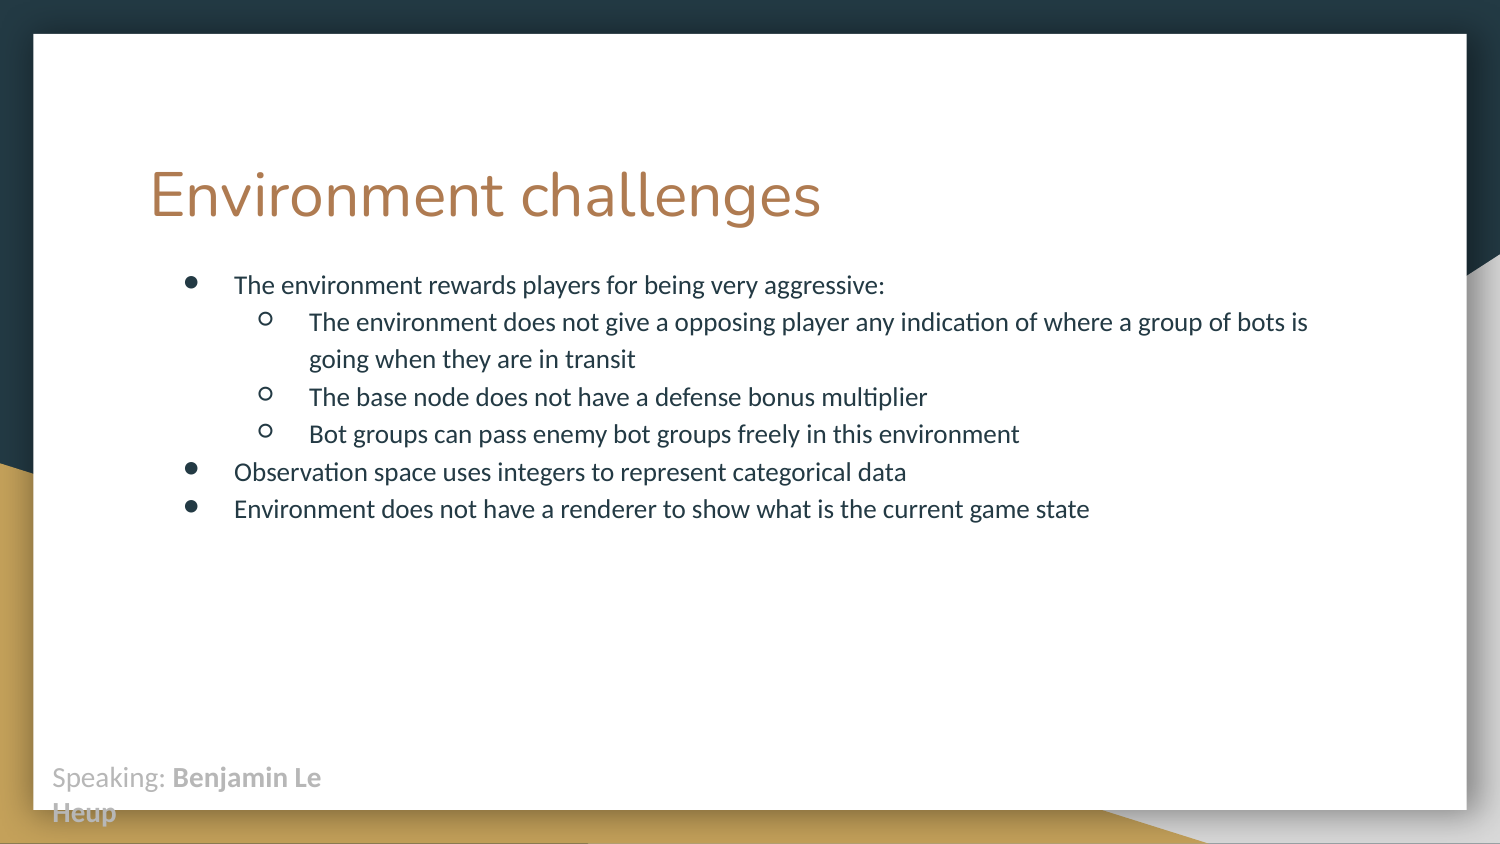

# Environment challenges
The environment rewards players for being very aggressive:
The environment does not give a opposing player any indication of where a group of bots is going when they are in transit
The base node does not have a defense bonus multiplier
Bot groups can pass enemy bot groups freely in this environment
Observation space uses integers to represent categorical data
Environment does not have a renderer to show what is the current game state

Speaking: Benjamin Le Heup